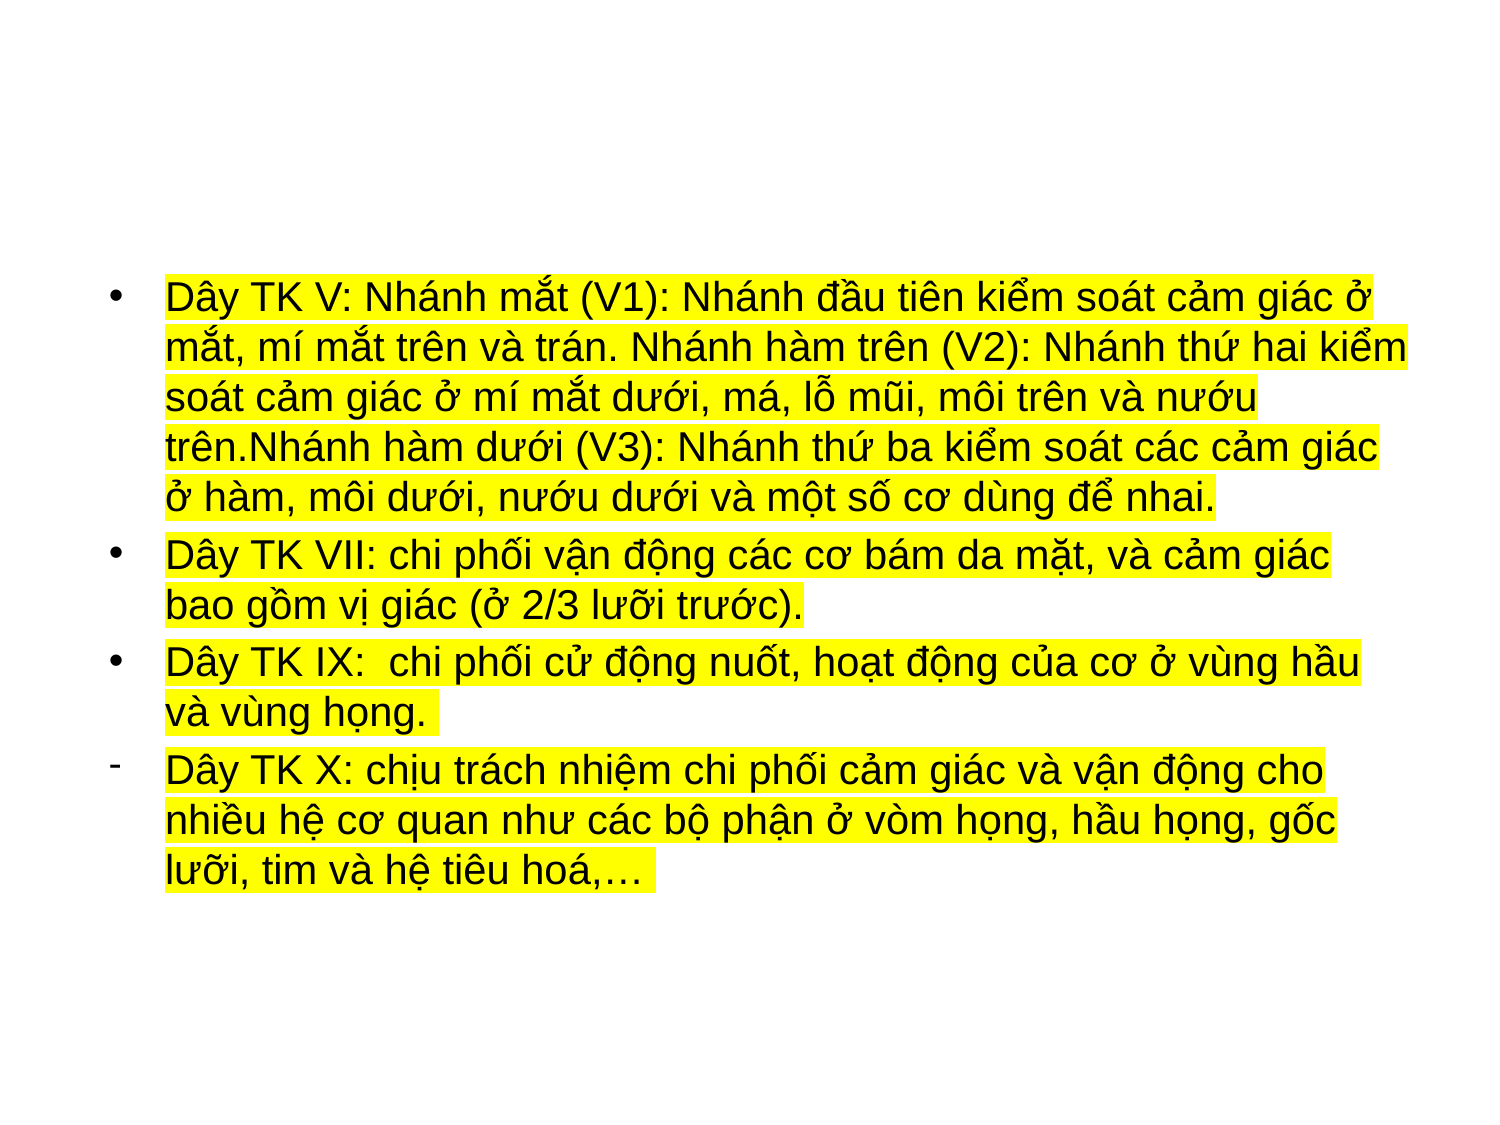

#
Dây TK V: Nhánh mắt (V1): Nhánh đầu tiên kiểm soát cảm giác ở mắt, mí mắt trên và trán. Nhánh hàm trên (V2): Nhánh thứ hai kiểm soát cảm giác ở mí mắt dưới, má, lỗ mũi, môi trên và nướu trên.Nhánh hàm dưới (V3): Nhánh thứ ba kiểm soát các cảm giác ở hàm, môi dưới, nướu dưới và một số cơ dùng để nhai.
Dây TK VII: chi phối vận động các cơ bám da mặt, và cảm giác bao gồm vị giác (ở 2/3 lưỡi trước).
Dây TK IX:  chi phối cử động nuốt, hoạt động của cơ ở vùng hầu và vùng họng.
Dây TK X: chịu trách nhiệm chi phối cảm giác và vận động cho nhiều hệ cơ quan như các bộ phận ở vòm họng, hầu họng, gốc lưỡi, tim và hệ tiêu hoá,…